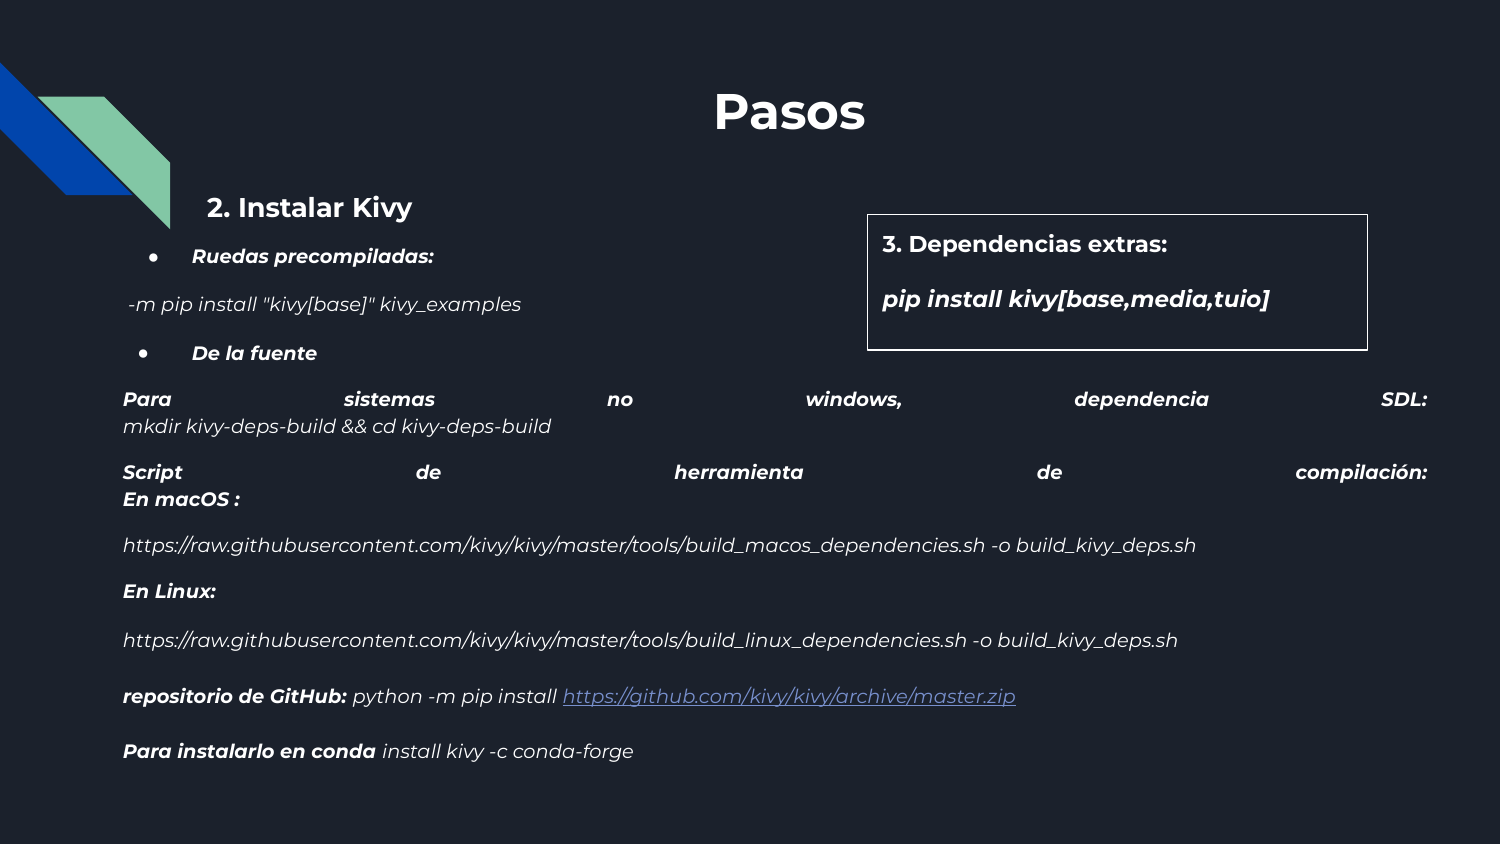

# Pasos
2. Instalar Kivy

Ruedas precompiladas:
 -m pip install "kivy[base]" kivy_examples
De la fuente
Para sistemas no windows, dependencia SDL:
mkdir kivy-deps-build && cd kivy-deps-build
Script de herramienta de compilación:
En macOS :
https://raw.githubusercontent.com/kivy/kivy/master/tools/build_macos_dependencies.sh -o build_kivy_deps.sh
En Linux:
https://raw.githubusercontent.com/kivy/kivy/master/tools/build_linux_dependencies.sh -o build_kivy_deps.sh

repositorio de GitHub: python -m pip install https://github.com/kivy/kivy/archive/master.zip

Para instalarlo en conda install kivy -c conda-forge
3. Dependencias extras:
pip install kivy[base,media,tuio]